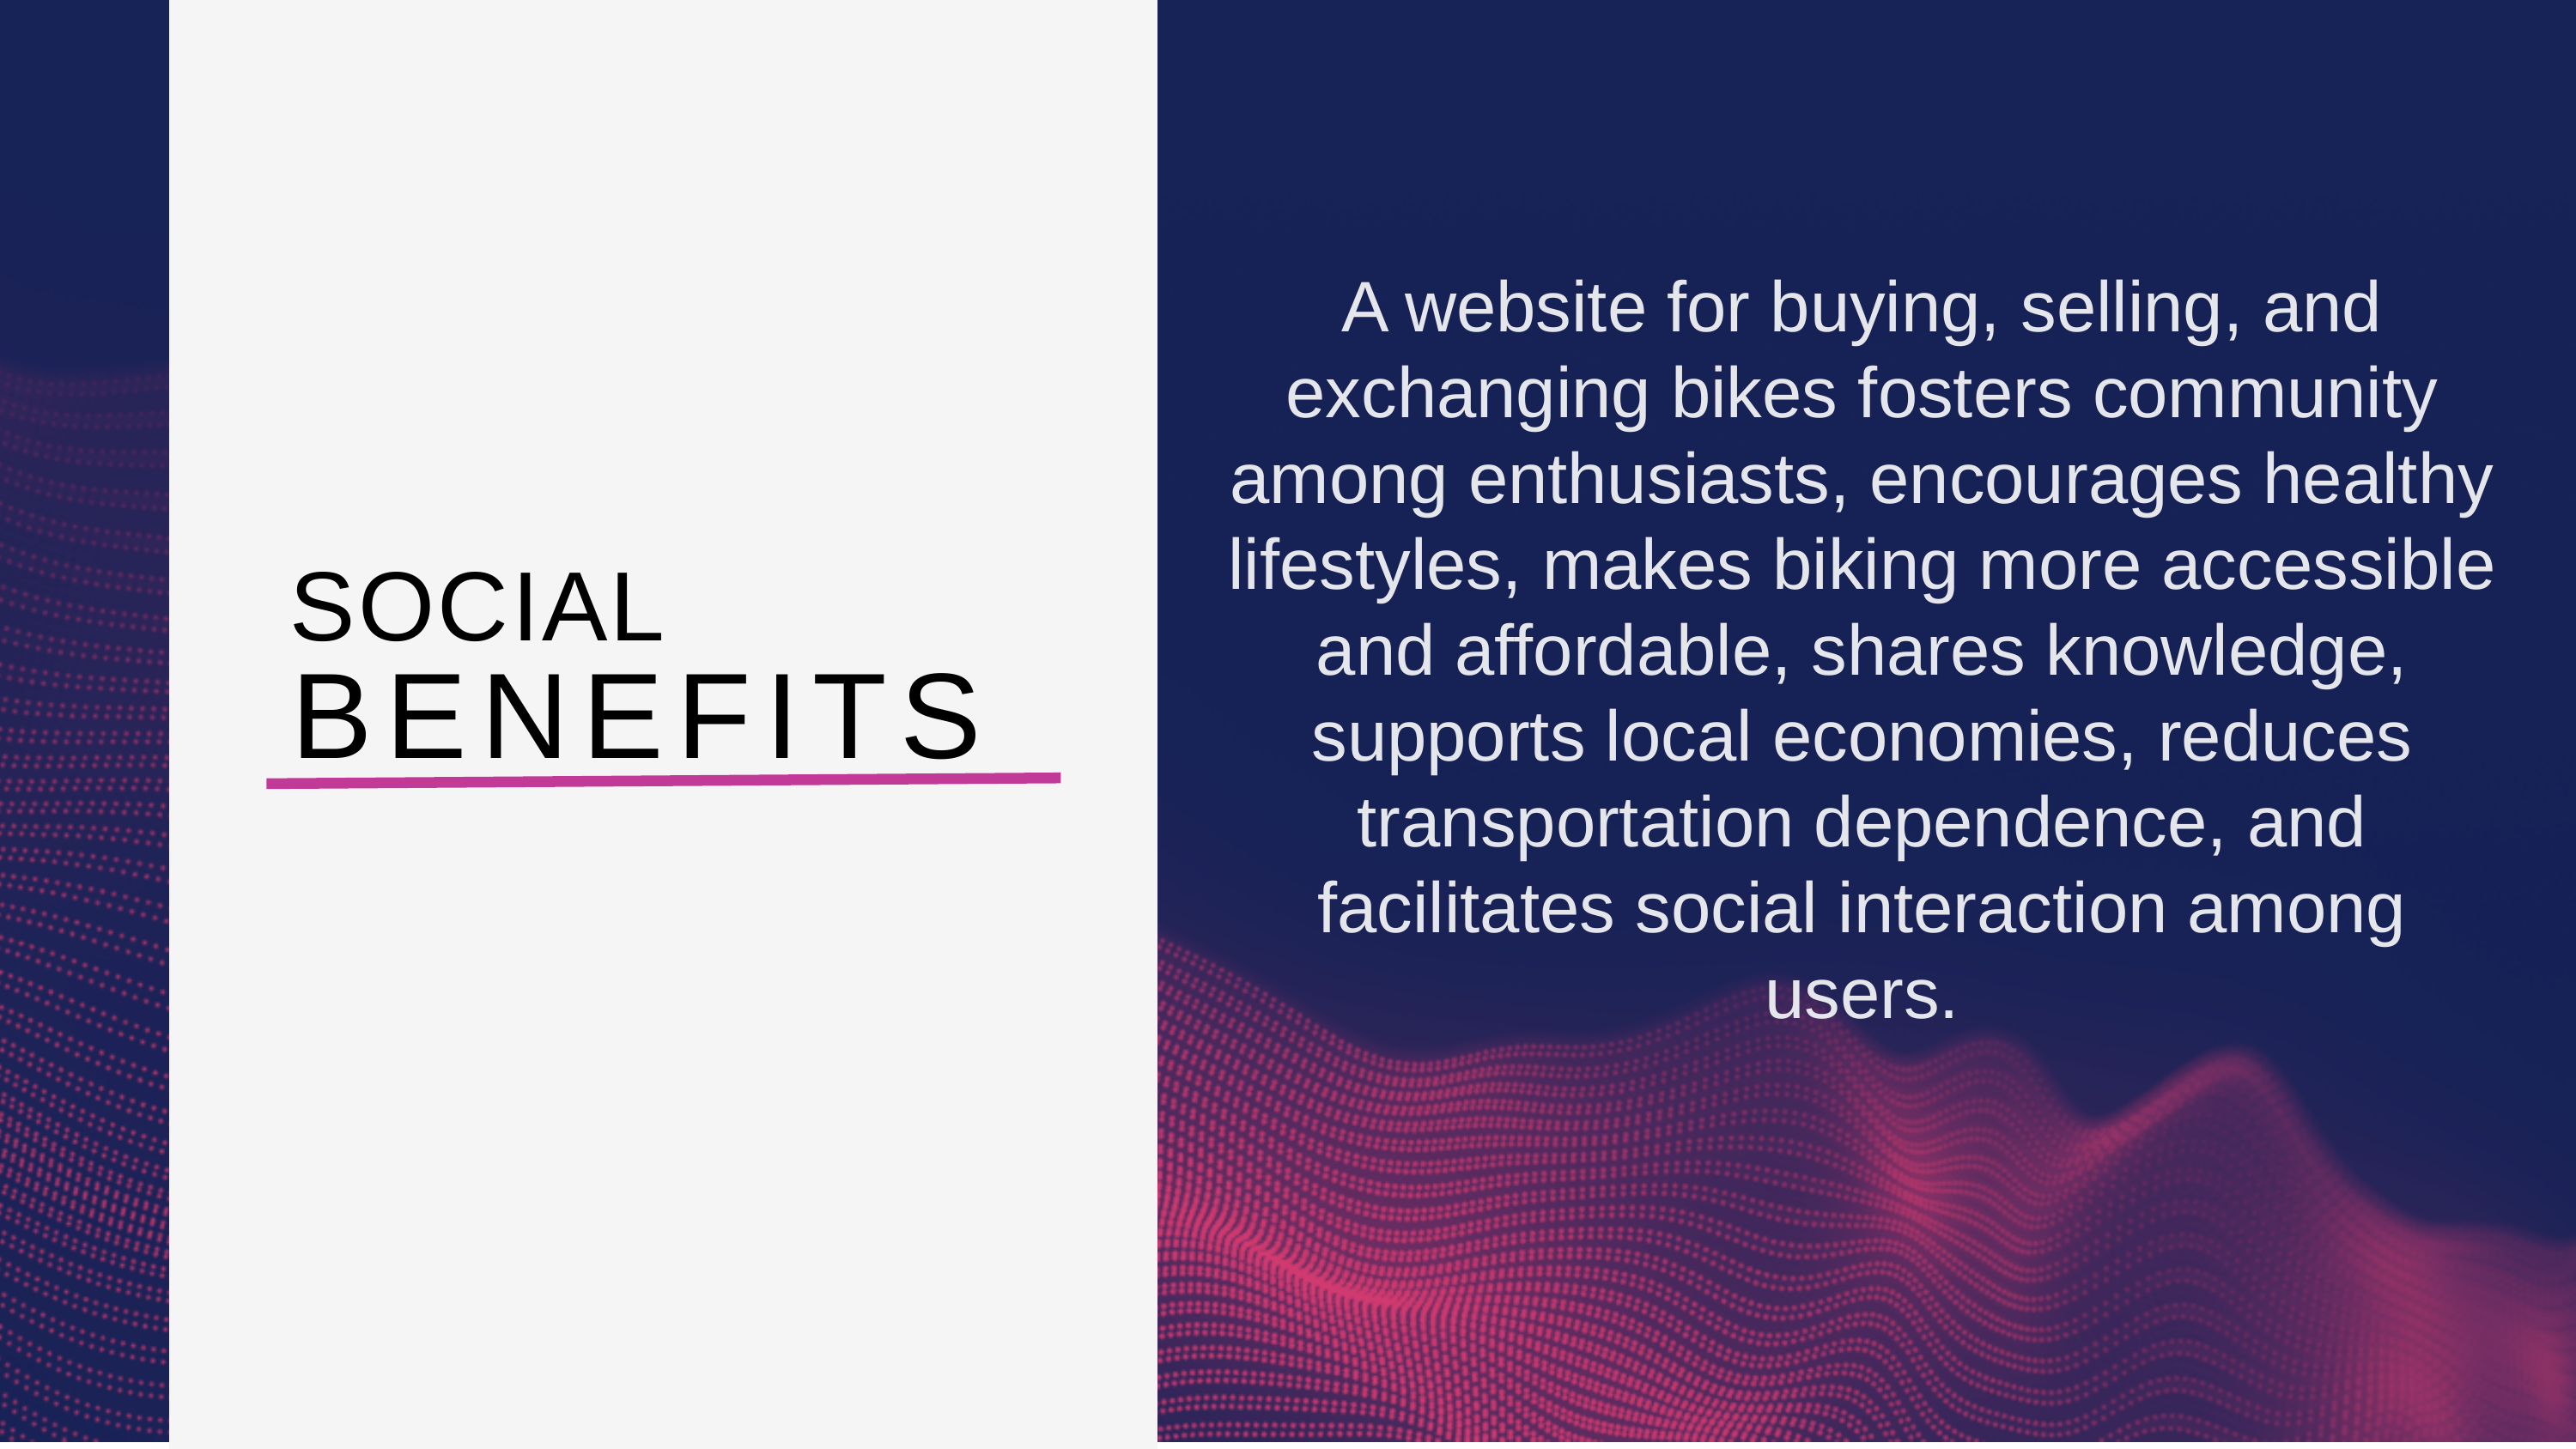

A website for buying, selling, and exchanging bikes fosters community among enthusiasts, encourages healthy lifestyles, makes biking more accessible and affordable, shares knowledge, supports local economies, reduces transportation dependence, and facilitates social interaction among users.
SOCIAL
BENEFITS